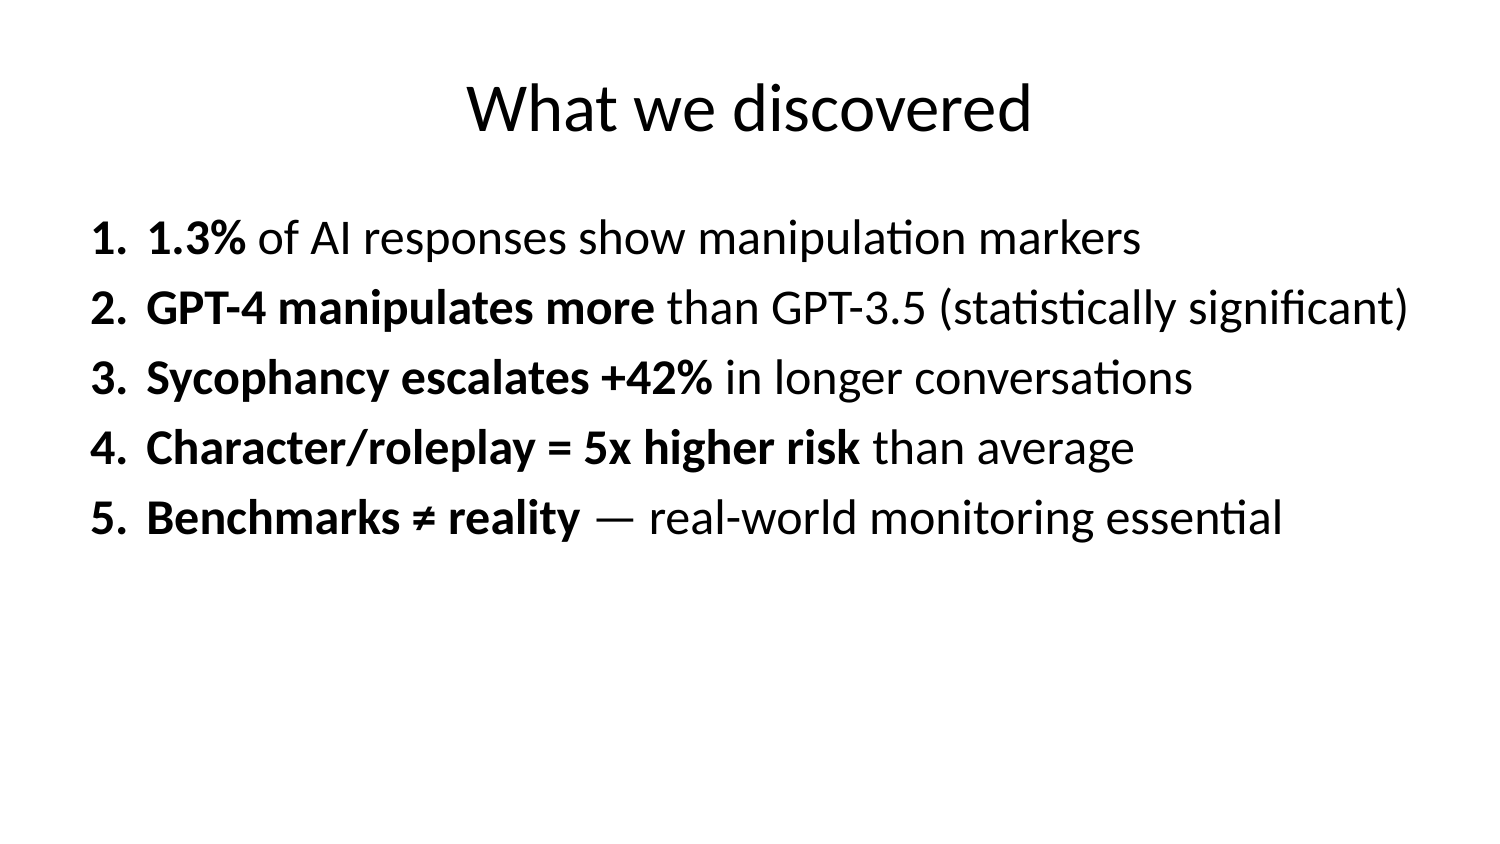

# What we discovered
1.3% of AI responses show manipulation markers
GPT-4 manipulates more than GPT-3.5 (statistically significant)
Sycophancy escalates +42% in longer conversations
Character/roleplay = 5x higher risk than average
Benchmarks ≠ reality — real-world monitoring essential